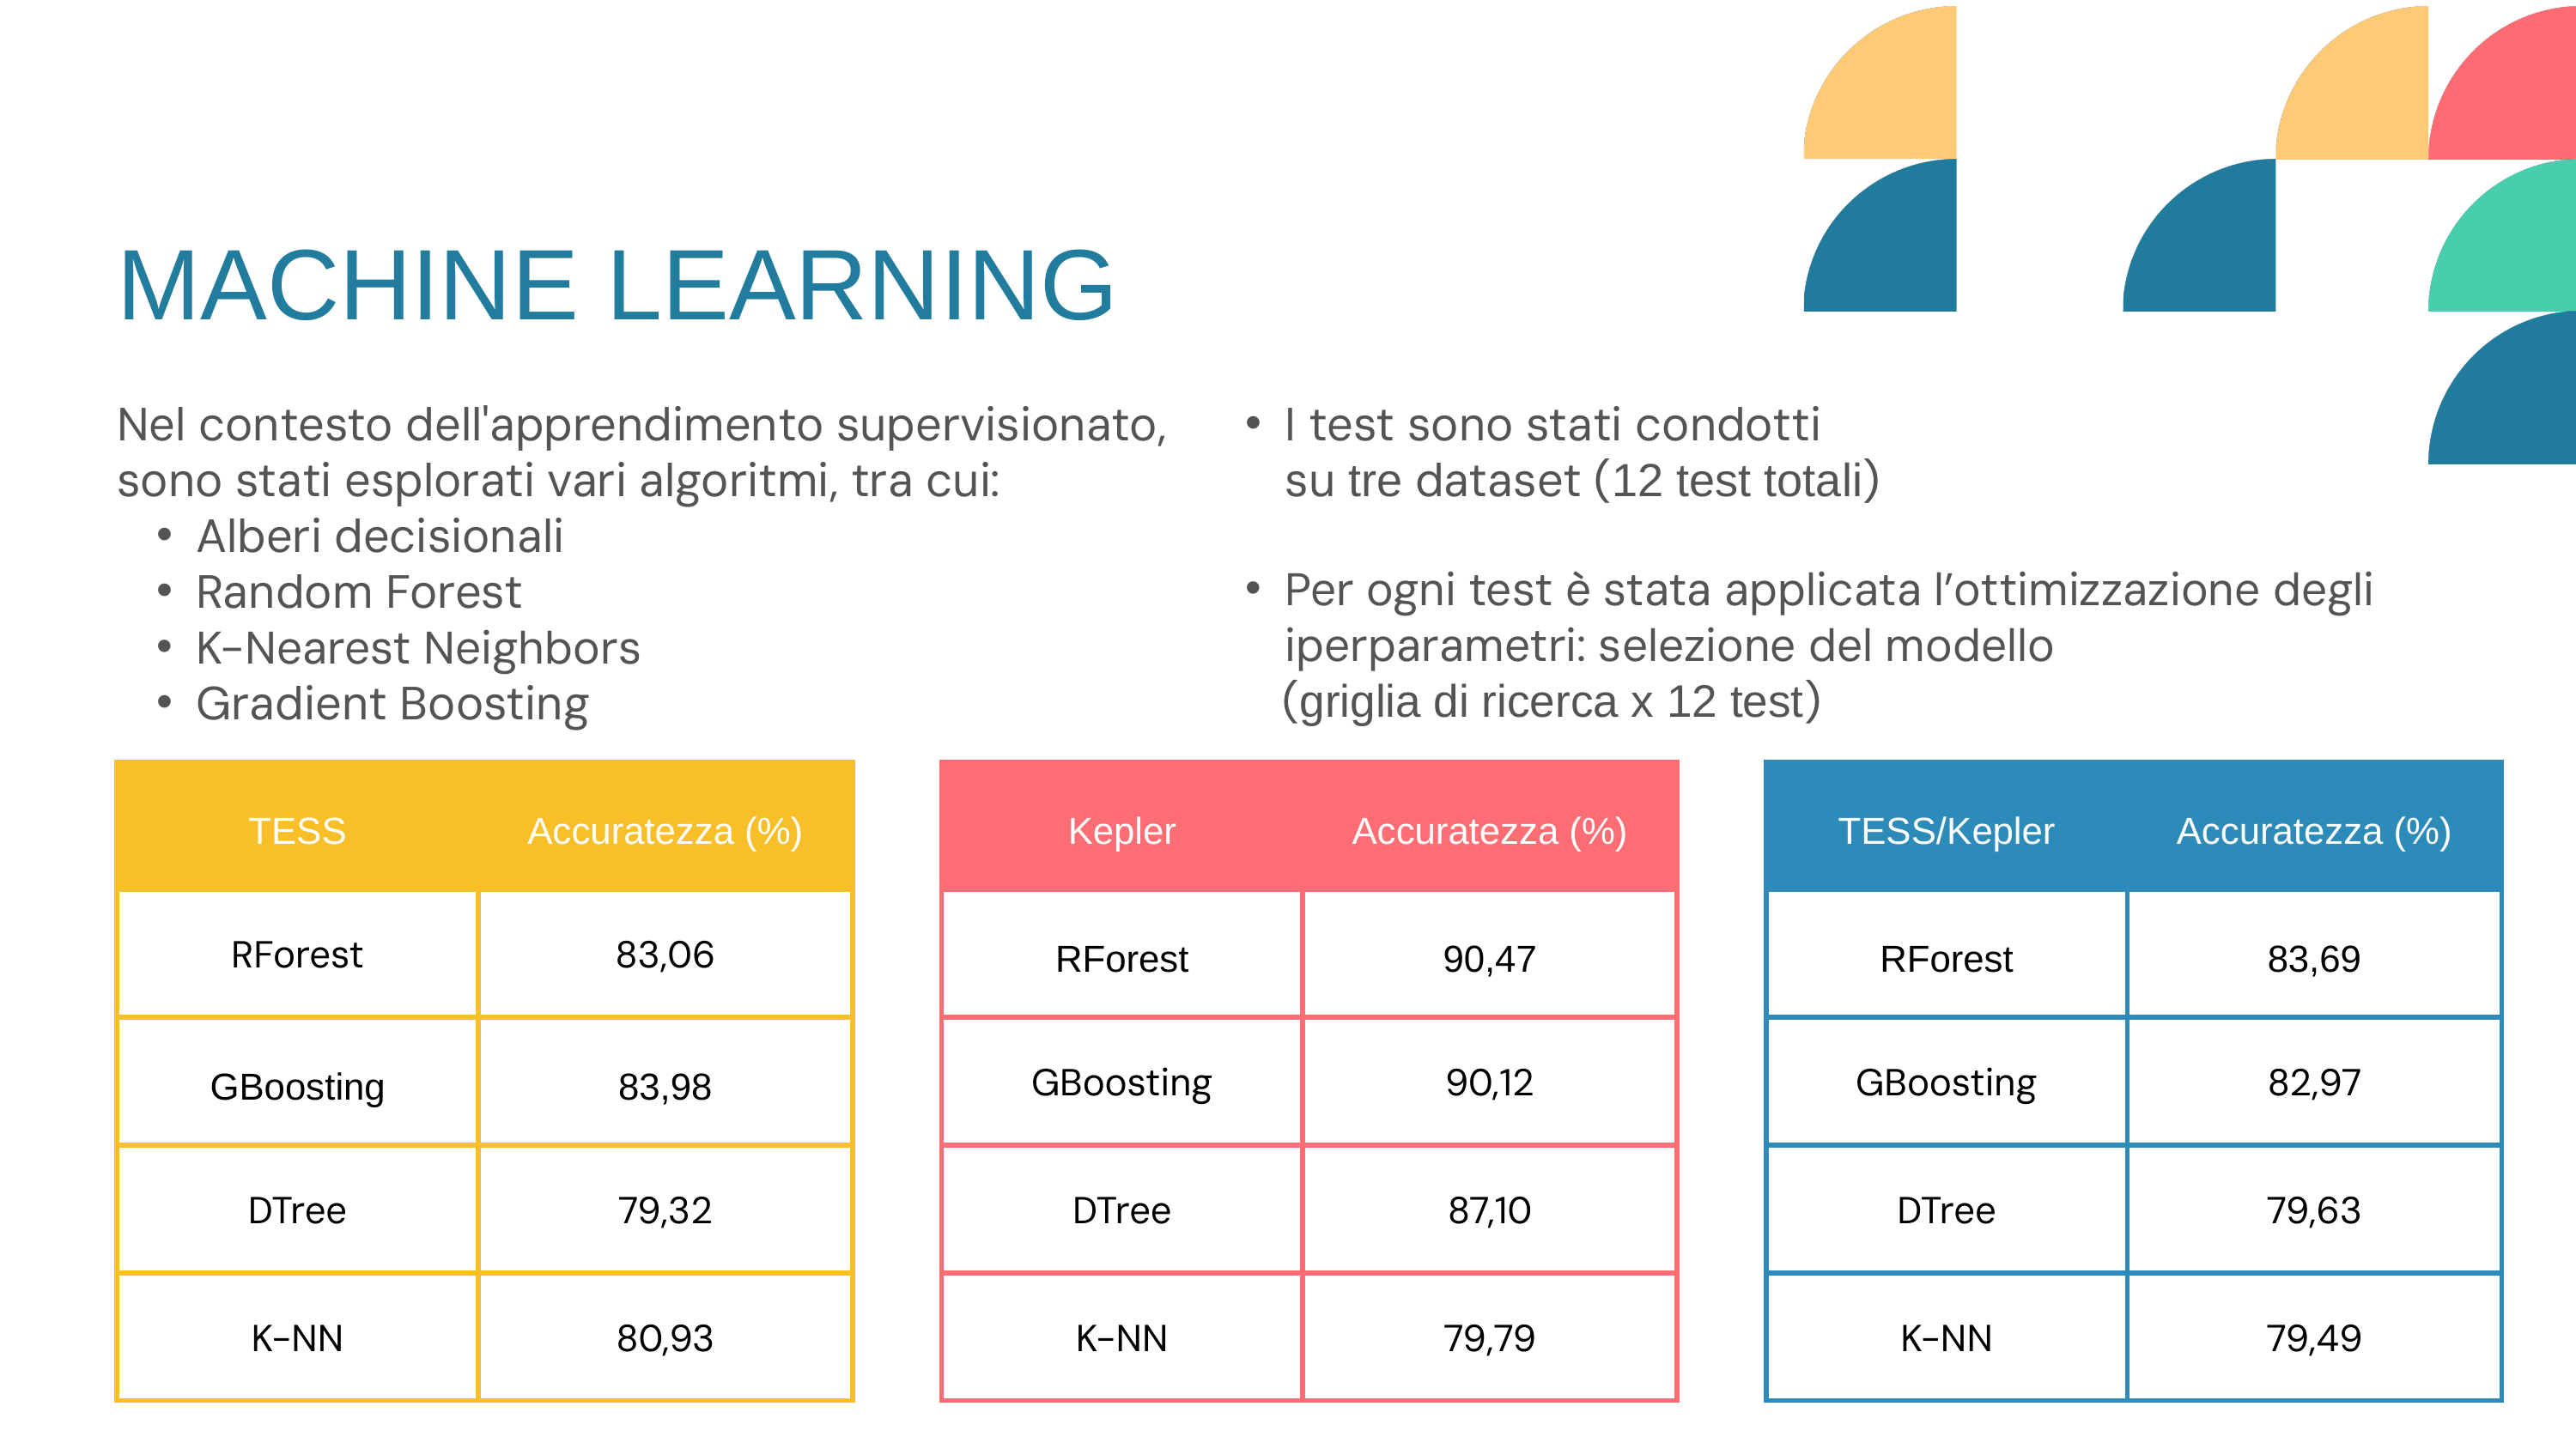

MACHINE LEARNING

Nel contesto dell'apprendimento supervisionato,
sono stati esplorati vari algoritmi, tra cui:
Alberi decisionali
Random Forest
K-Nearest Neighbors
Gradient Boosting
I test sono stati condotti su tre dataset (12 test totali)
Per ogni test è stata applicata l’ottimizzazione degli iperparametri: selezione del modello
   (griglia di ricerca x 12 test)
| TESS | Accuratezza (%) |
| --- | --- |
| RForest | 83,06 |
| GBoosting | 83,98 |
| DTree | 79,32 |
| K-NN | 80,93 |
| Kepler | Accuratezza (%) |
| --- | --- |
| RForest | 90,47 |
| GBoosting | 90,12 |
| DTree | 87,10 |
| K-NN | 79,79 |
| TESS/Kepler | Accuratezza (%) |
| --- | --- |
| RForest | 83,69 |
| GBoosting | 82,97 |
| DTree | 79,63 |
| K-NN | 79,49 |